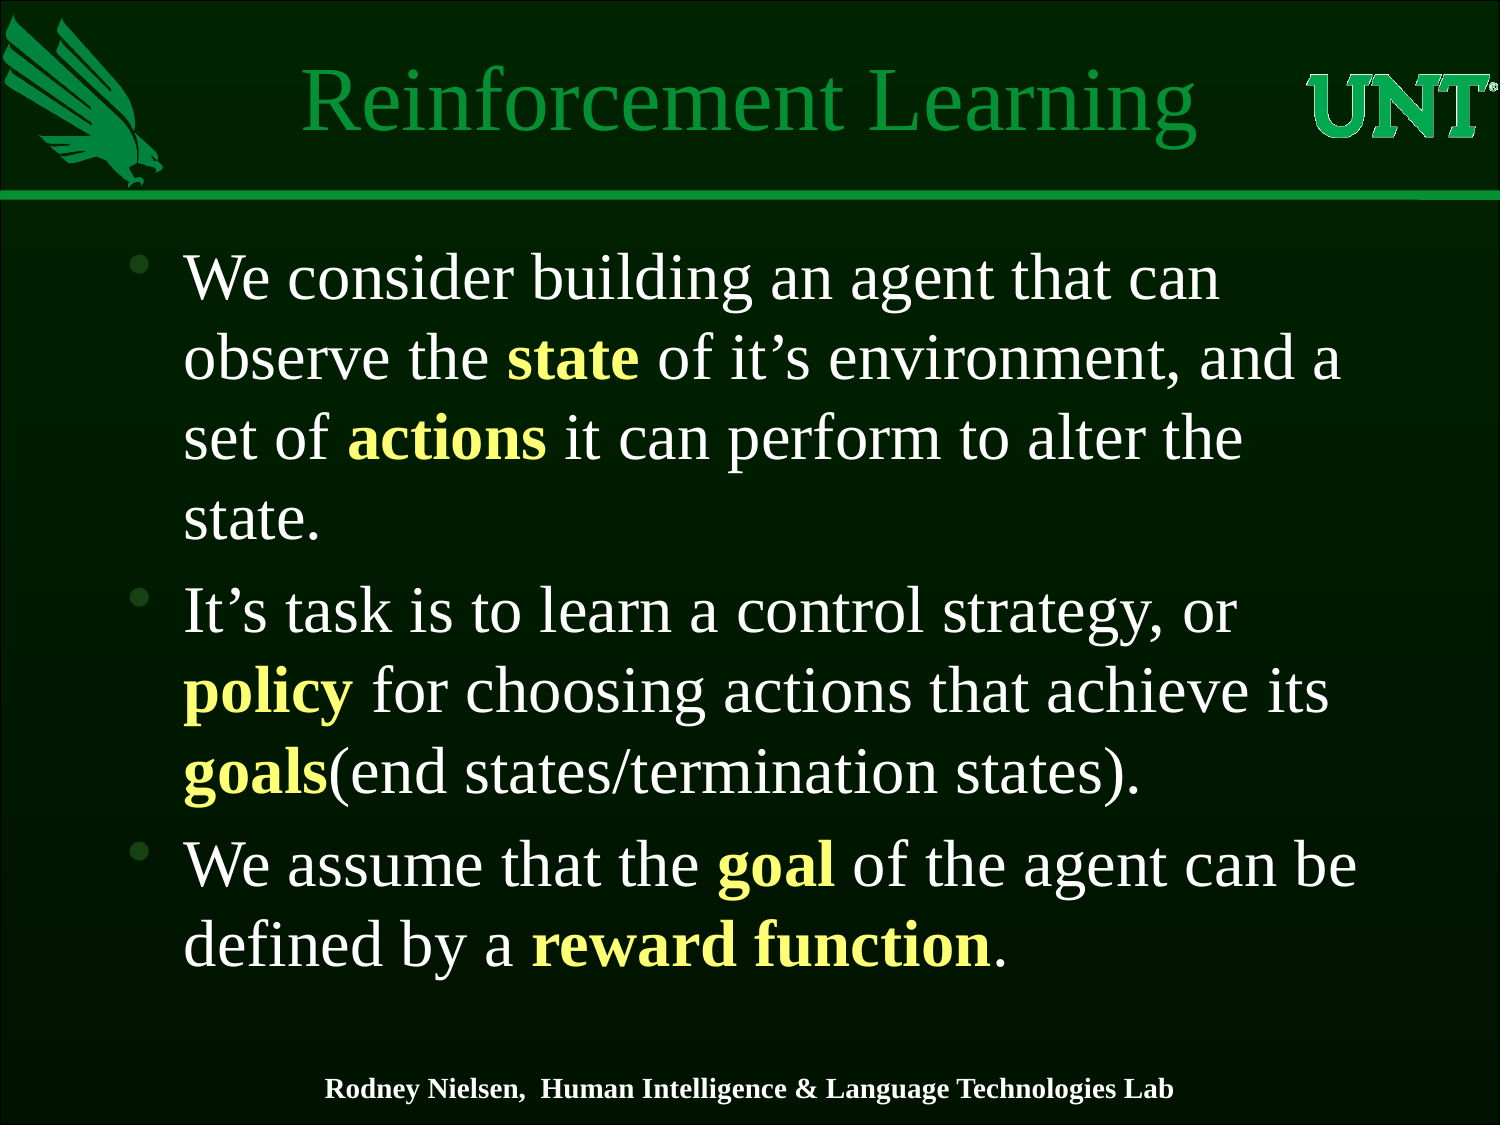

# Reinforcement Learning
We consider building an agent that can observe the state of it’s environment, and a set of actions it can perform to alter the state.
It’s task is to learn a control strategy, or policy for choosing actions that achieve its goals(end states/termination states).
We assume that the goal of the agent can be defined by a reward function.